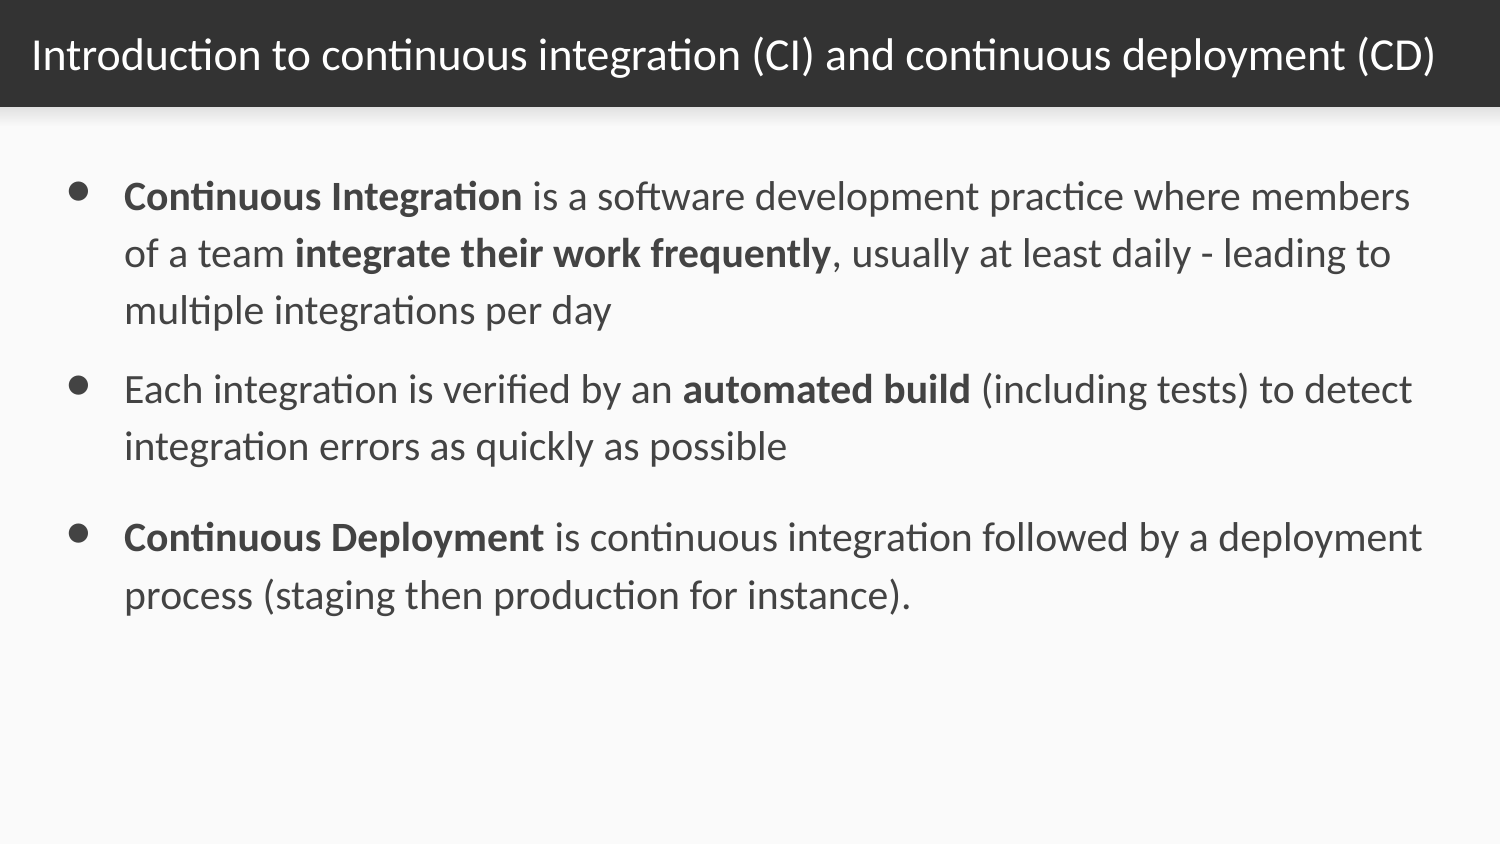

# Introduction to continuous integration (CI) and continuous deployment (CD)
Continuous Integration is a software development practice where members of a team integrate their work frequently, usually at least daily - leading to multiple integrations per day
Each integration is verified by an automated build (including tests) to detect integration errors as quickly as possible
Continuous Deployment is continuous integration followed by a deployment process (staging then production for instance).